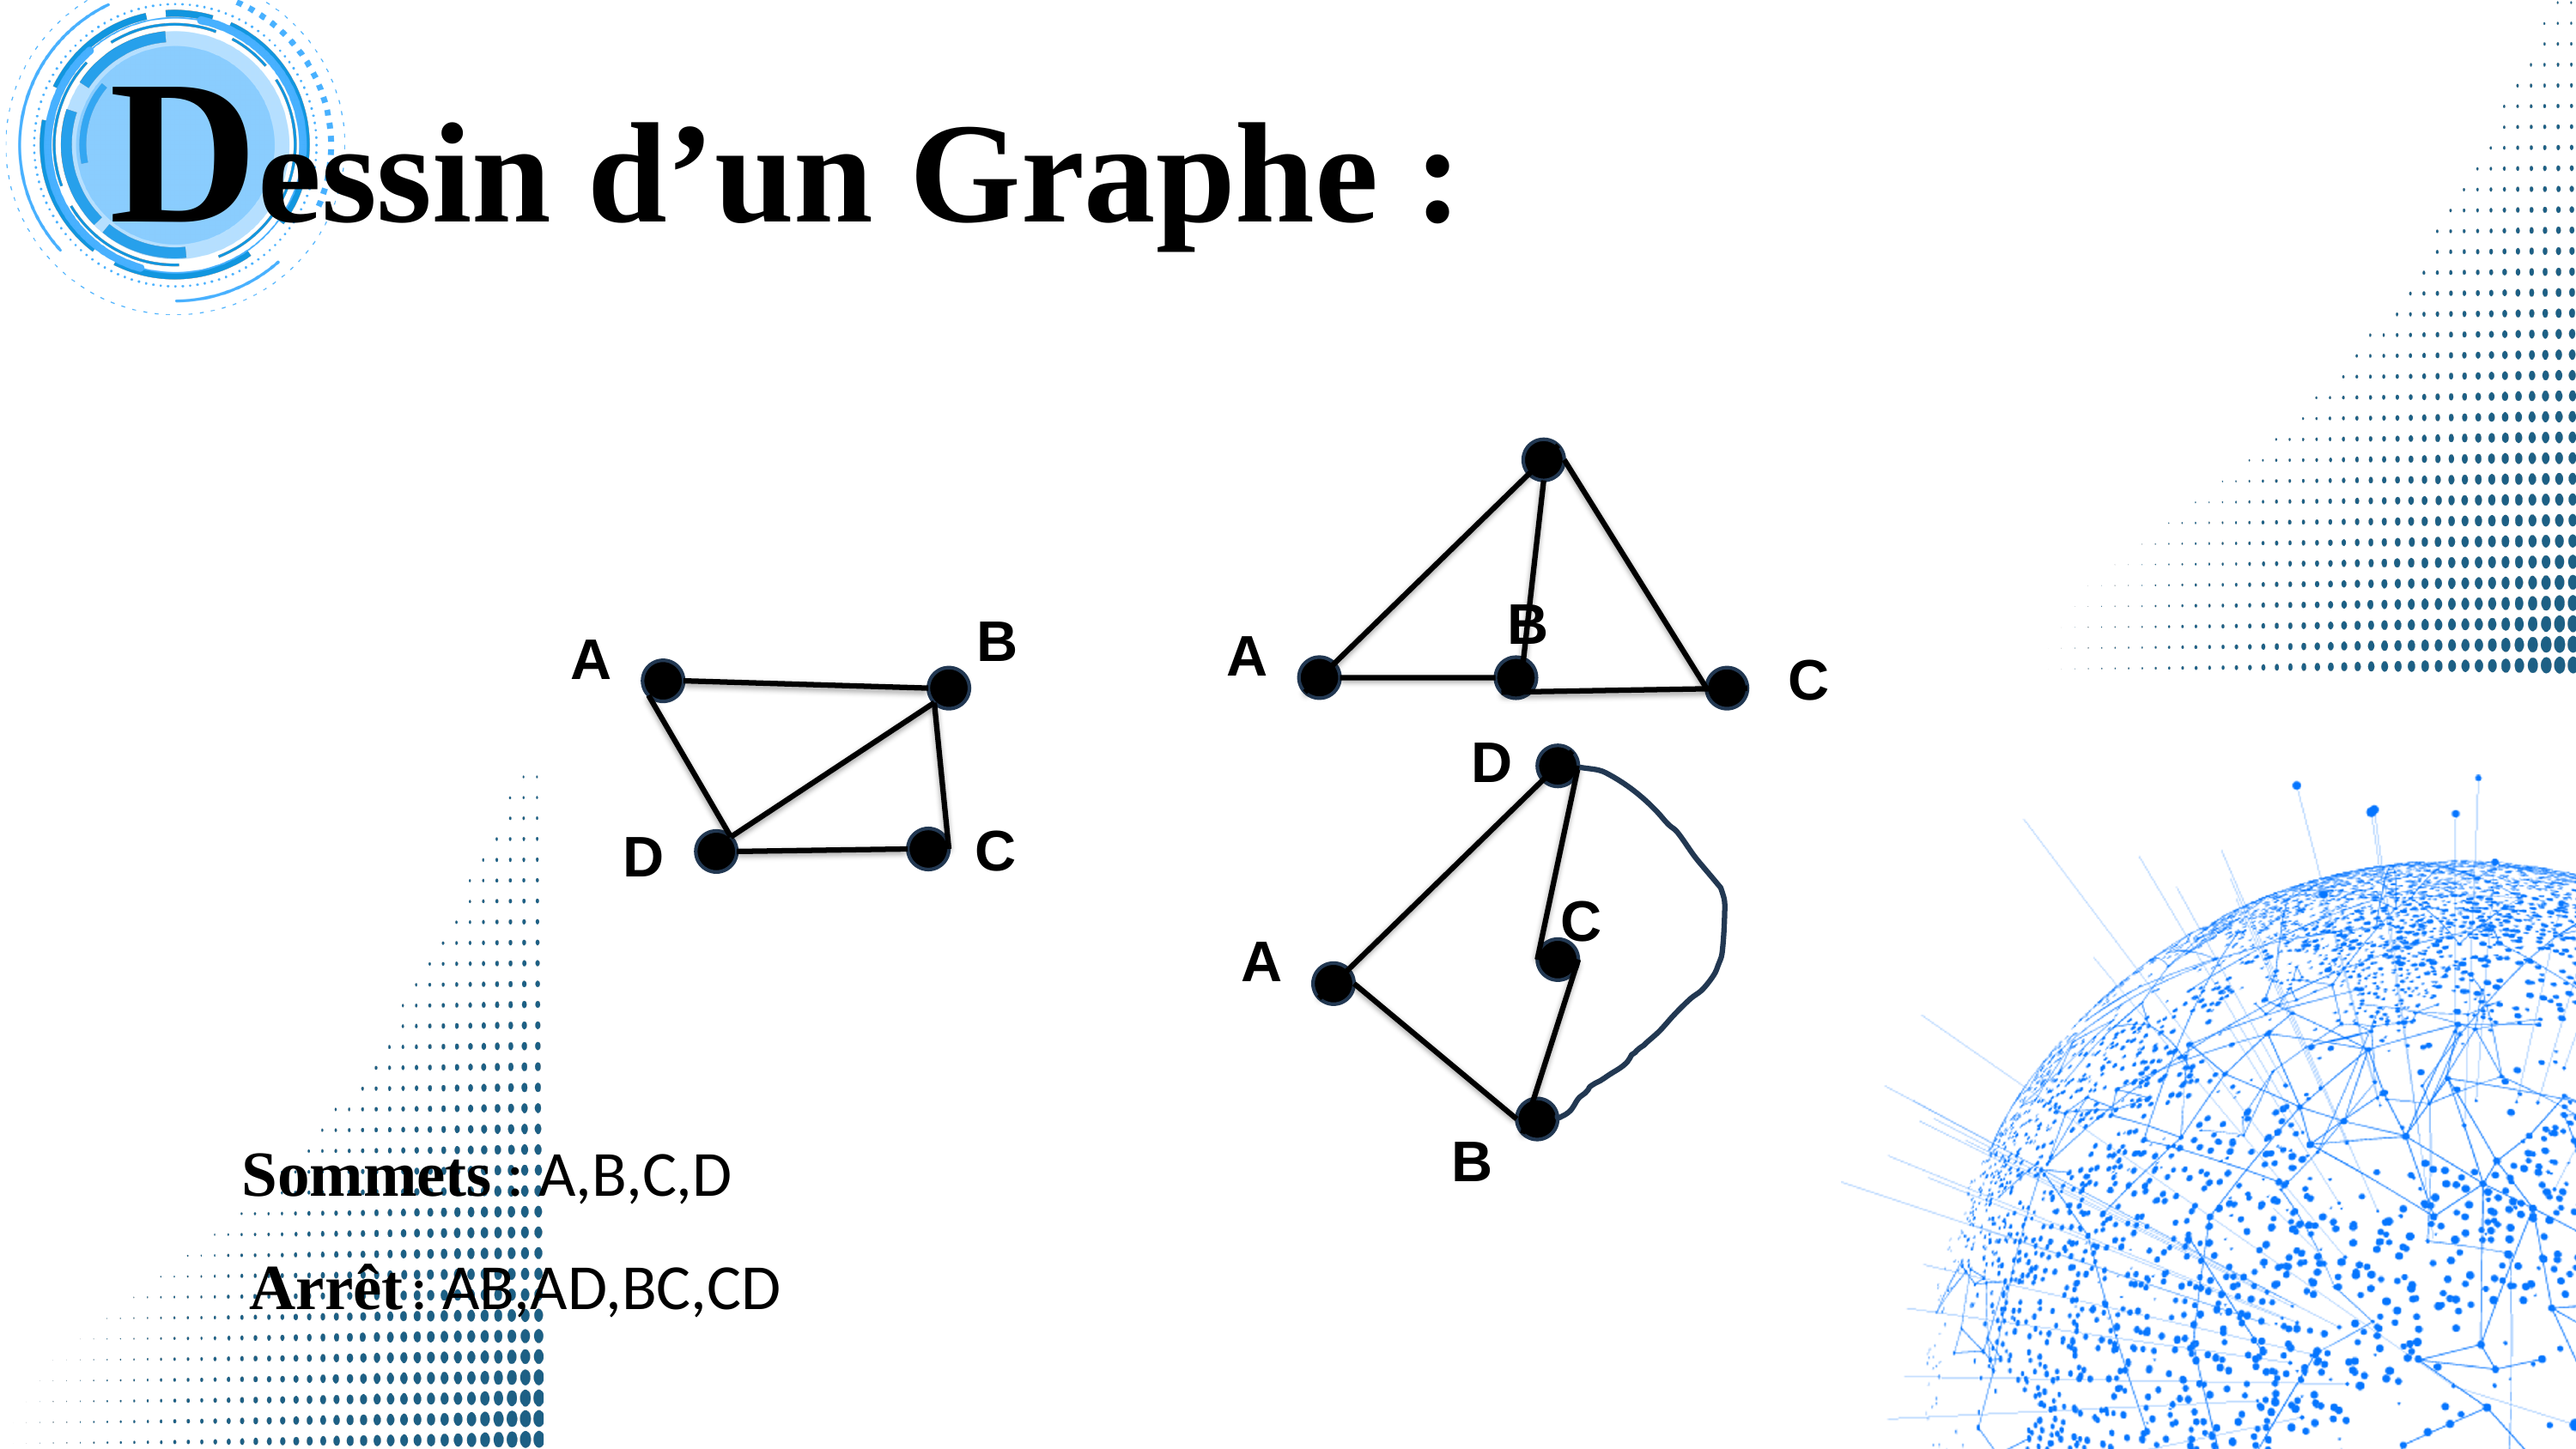

Dessin d’un Graphe :

B
B
A
A
C

D

C
D

C
A

B
Sommets : A,B,C,D
Arrêt : AB,AD,BC,CD